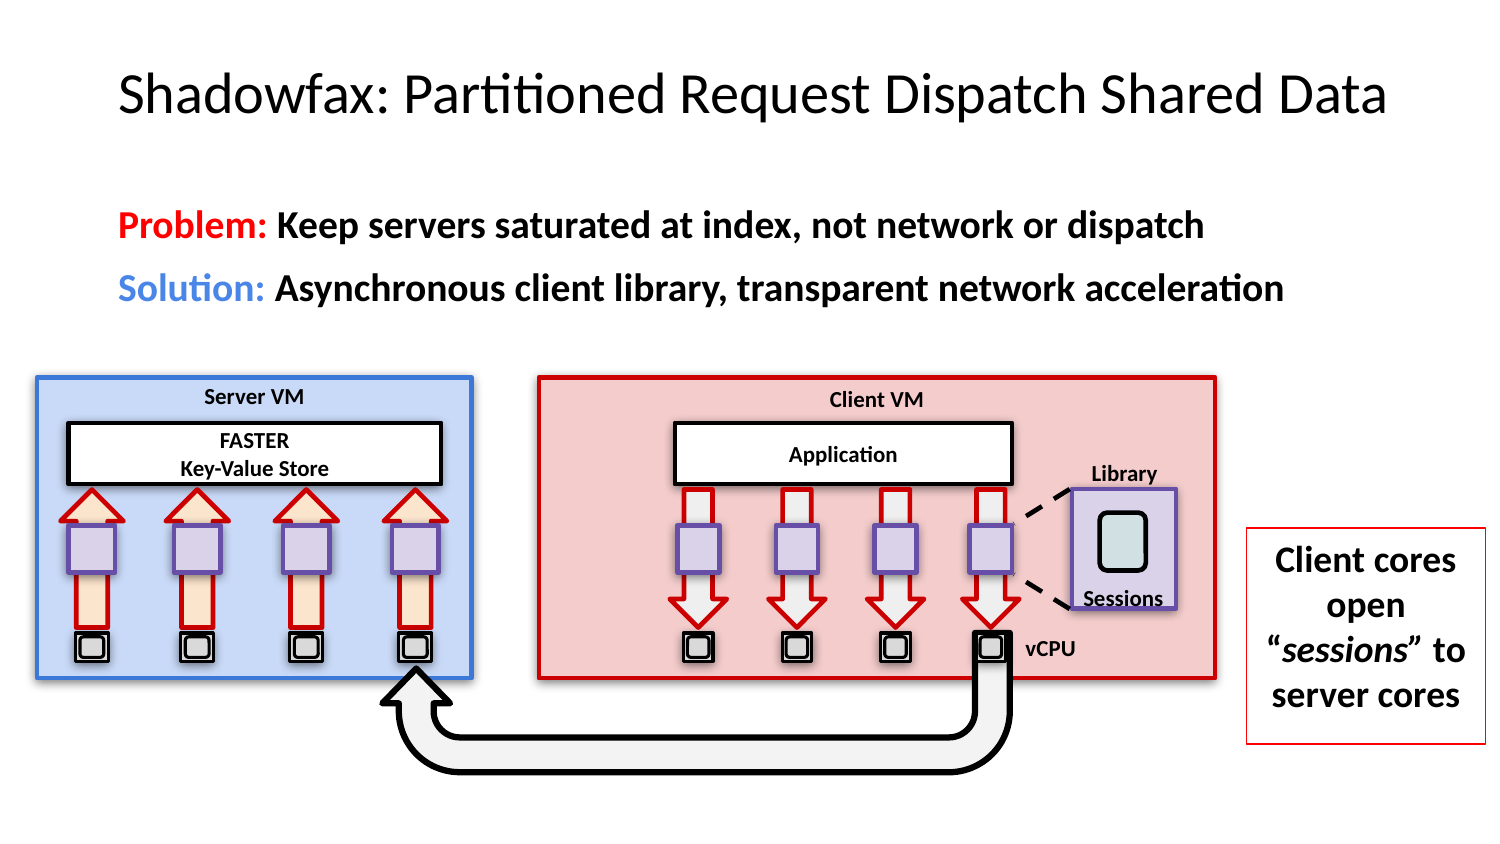

# Shadowfax: Partitioned Request Dispatch Shared Data
Problem: Keep servers saturated at index, not network or dispatch
Solution: Asynchronous client library, transparent network acceleration

Server VM

Client VM

FASTER
Key-Value Store
Application
Library

Client cores open “sessions” to server cores

Sessions
vCPU